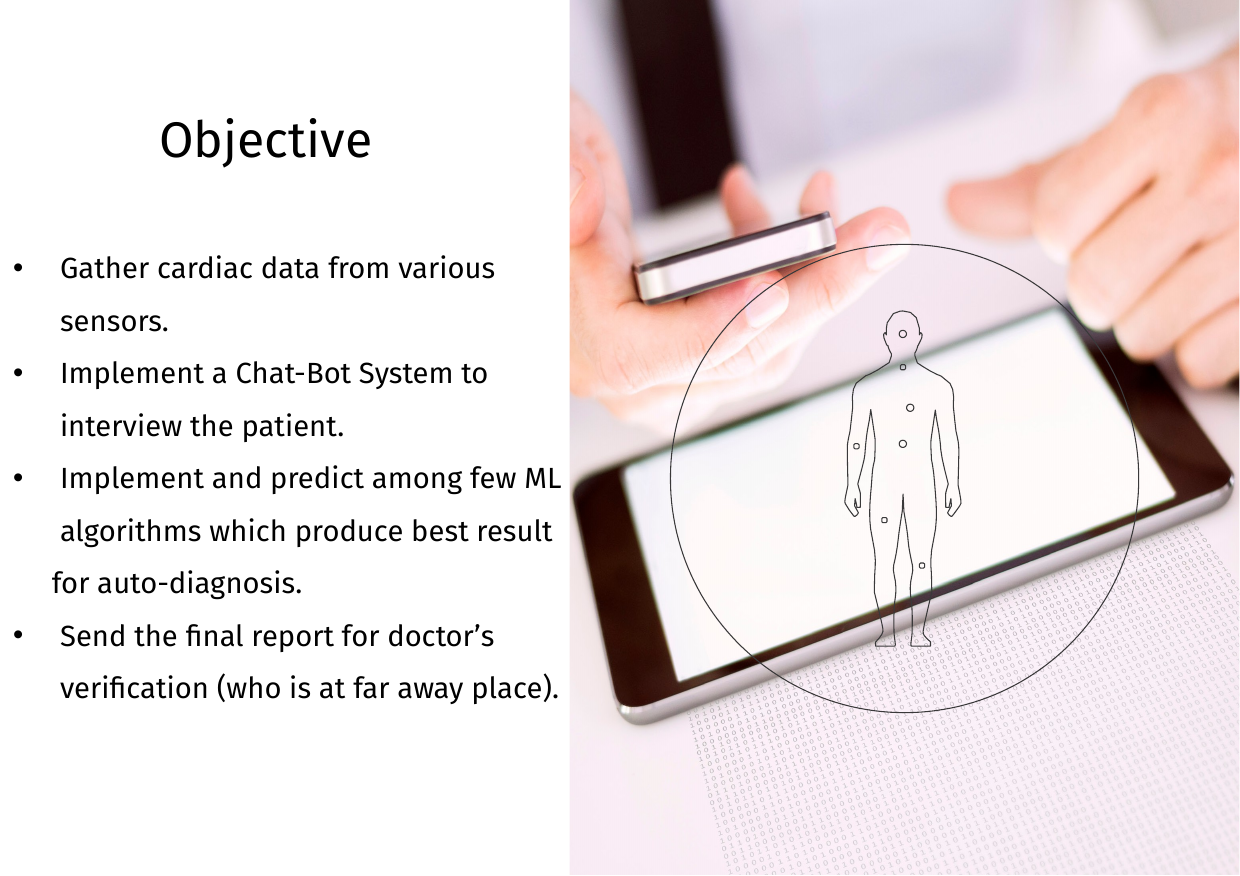

Objective
Gather cardiac data from various sensors.
Implement a Chat-Bot System to interview the patient.
Implement and predict among few ML algorithms which produce best result
     for auto-diagnosis.
Send the final report for doctor’s verification (who is at far away place).